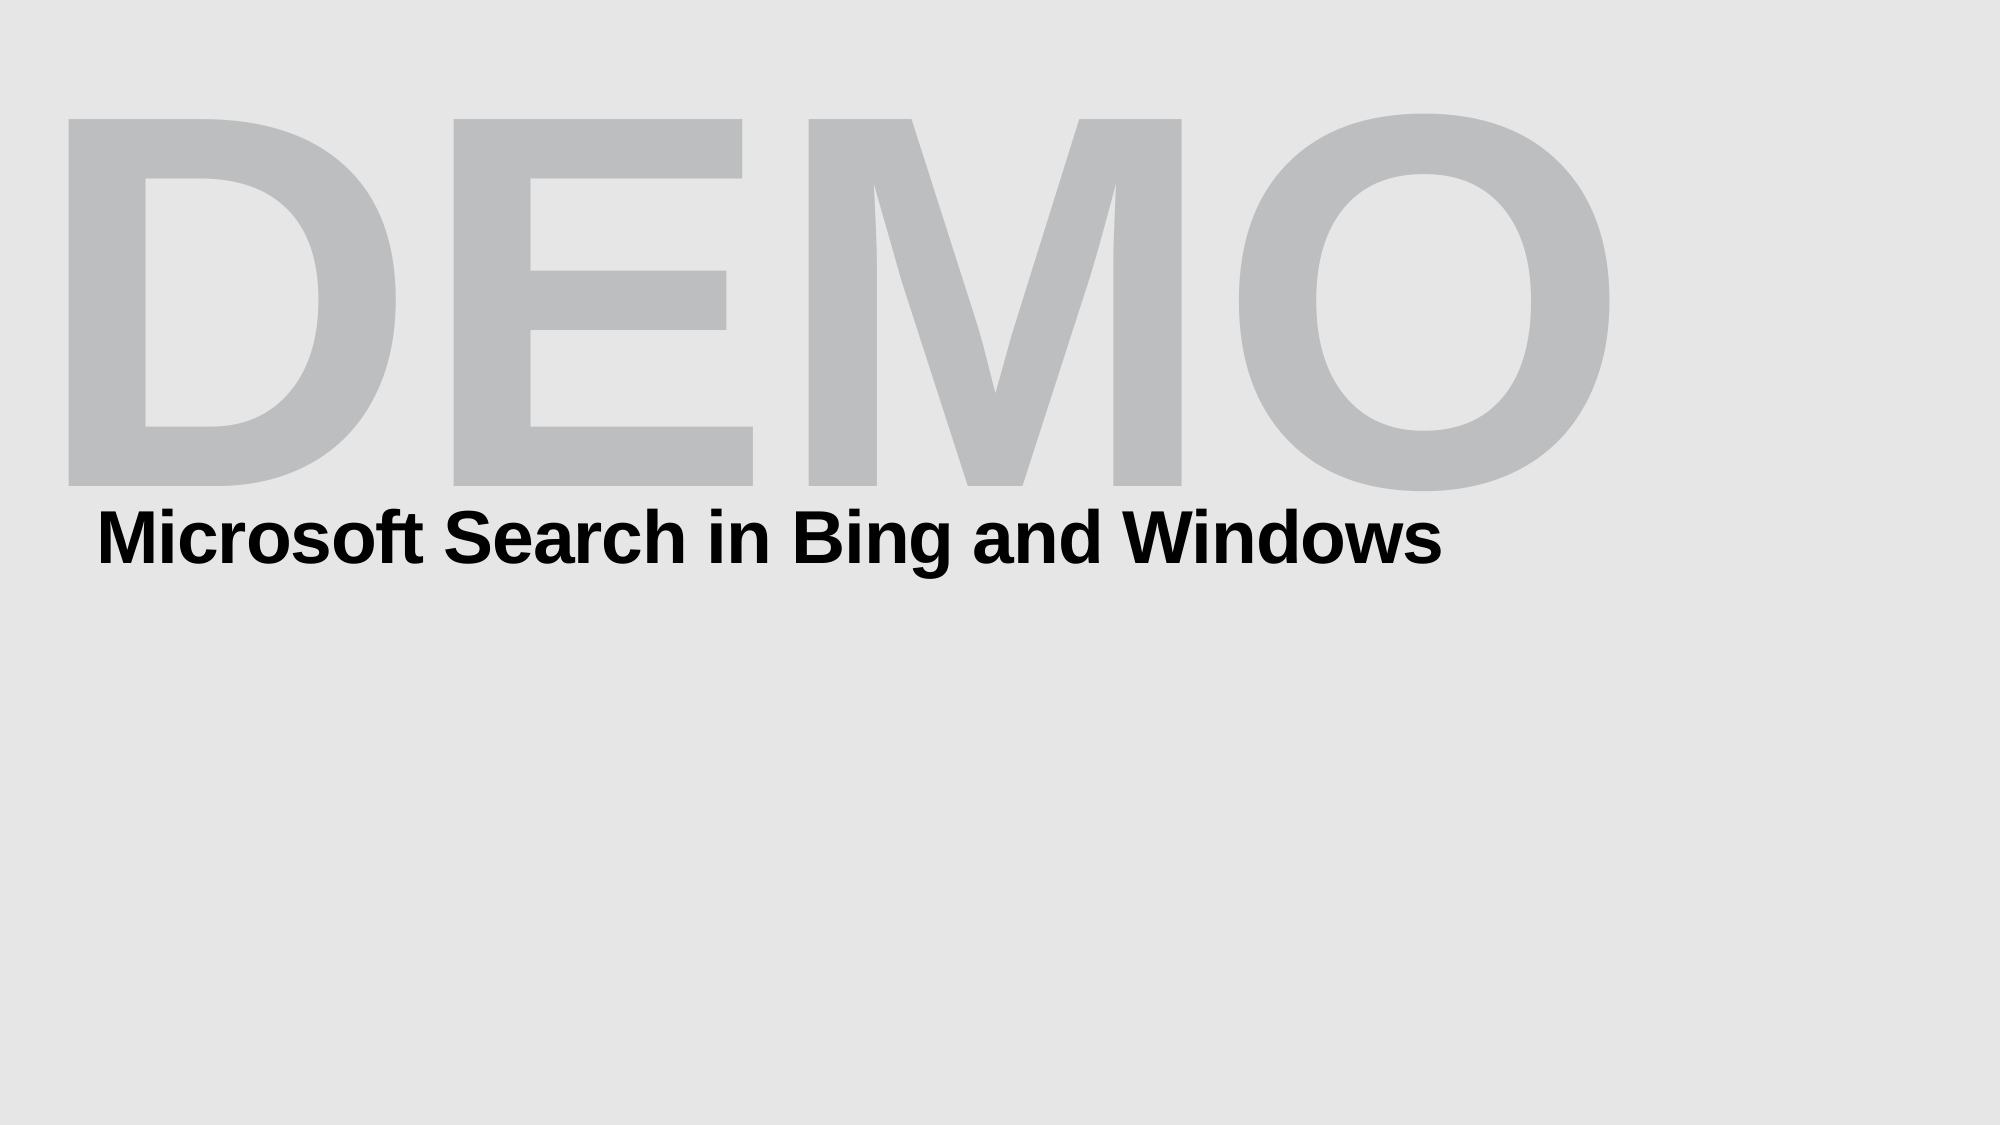

# Microsoft Search in Bing and Windows